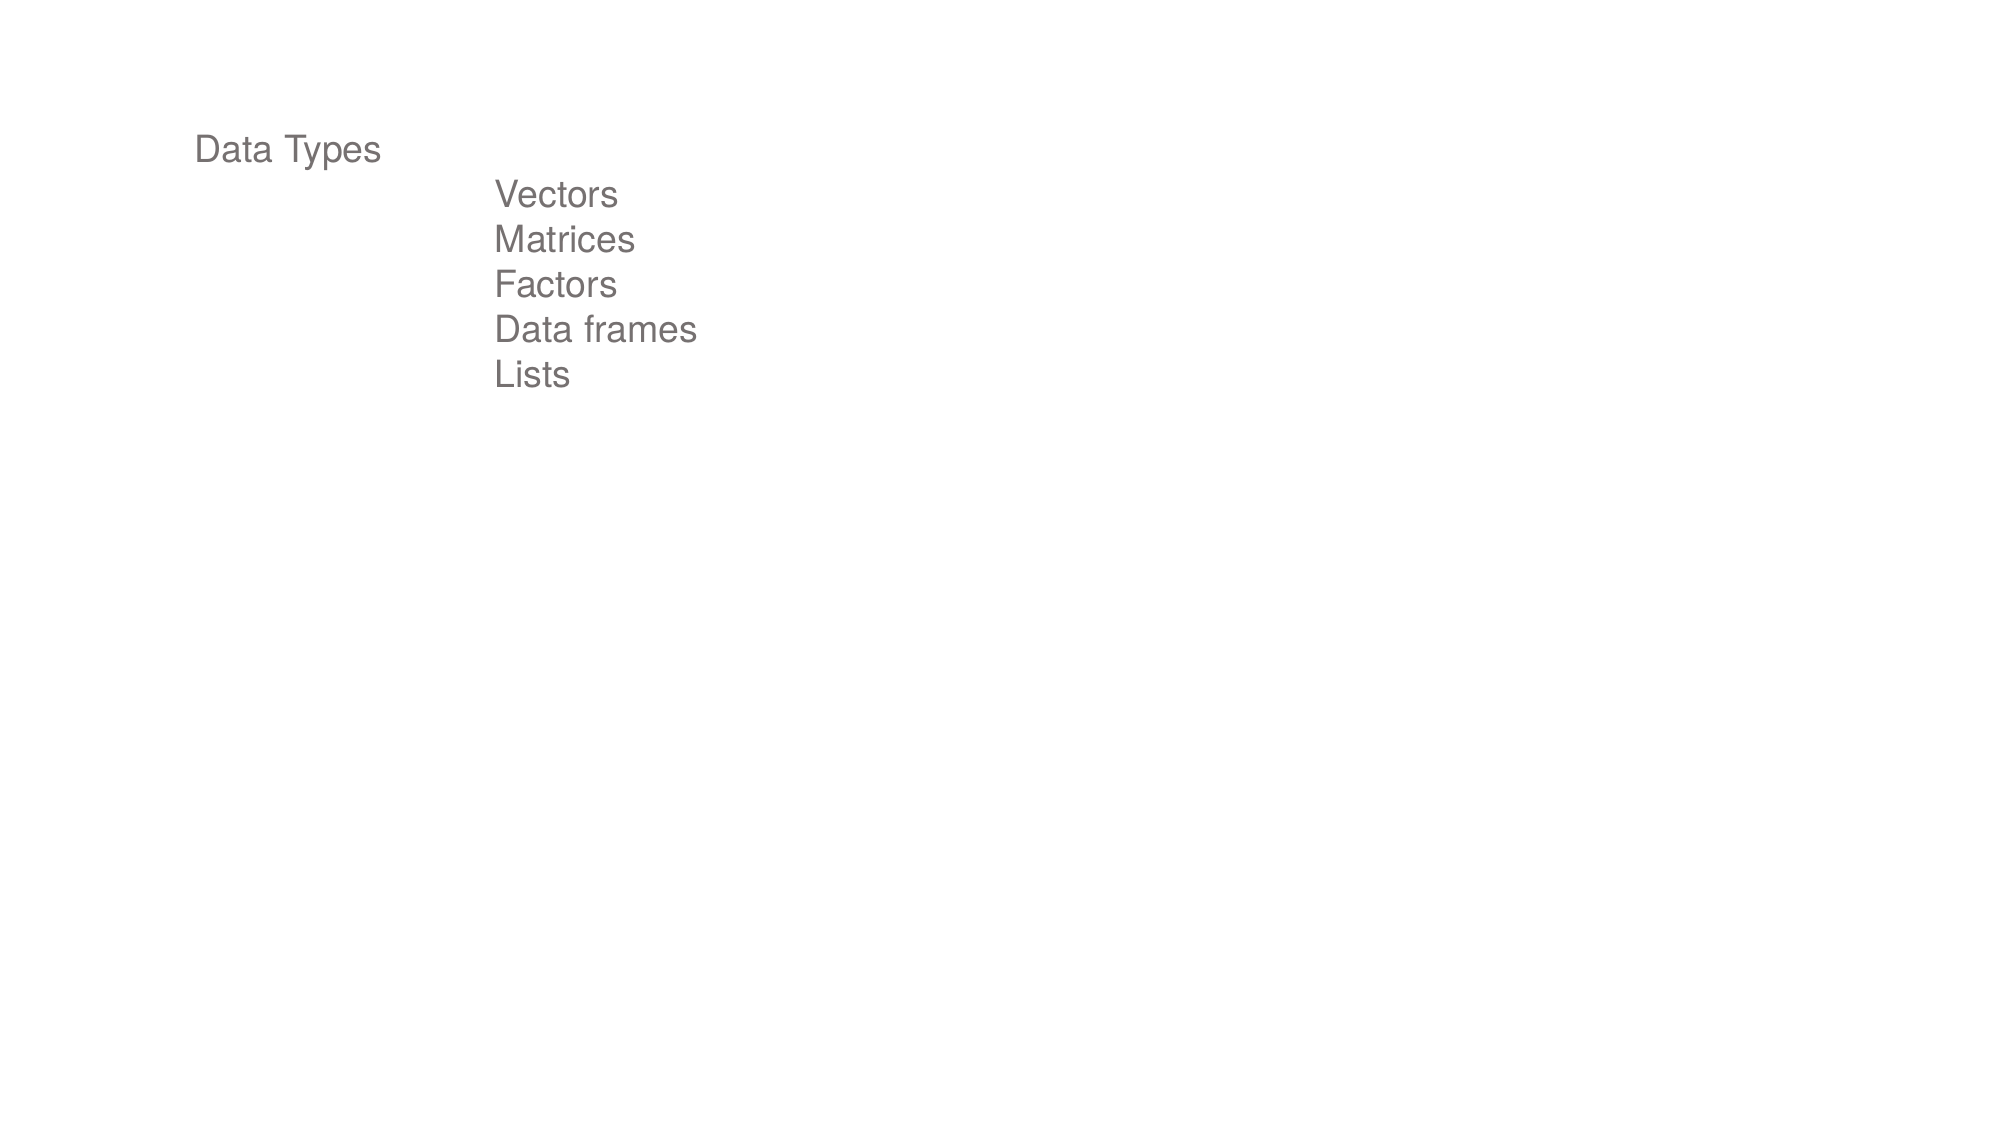

Data Types
		Vectors
		Matrices
		Factors
		Data frames
		Lists